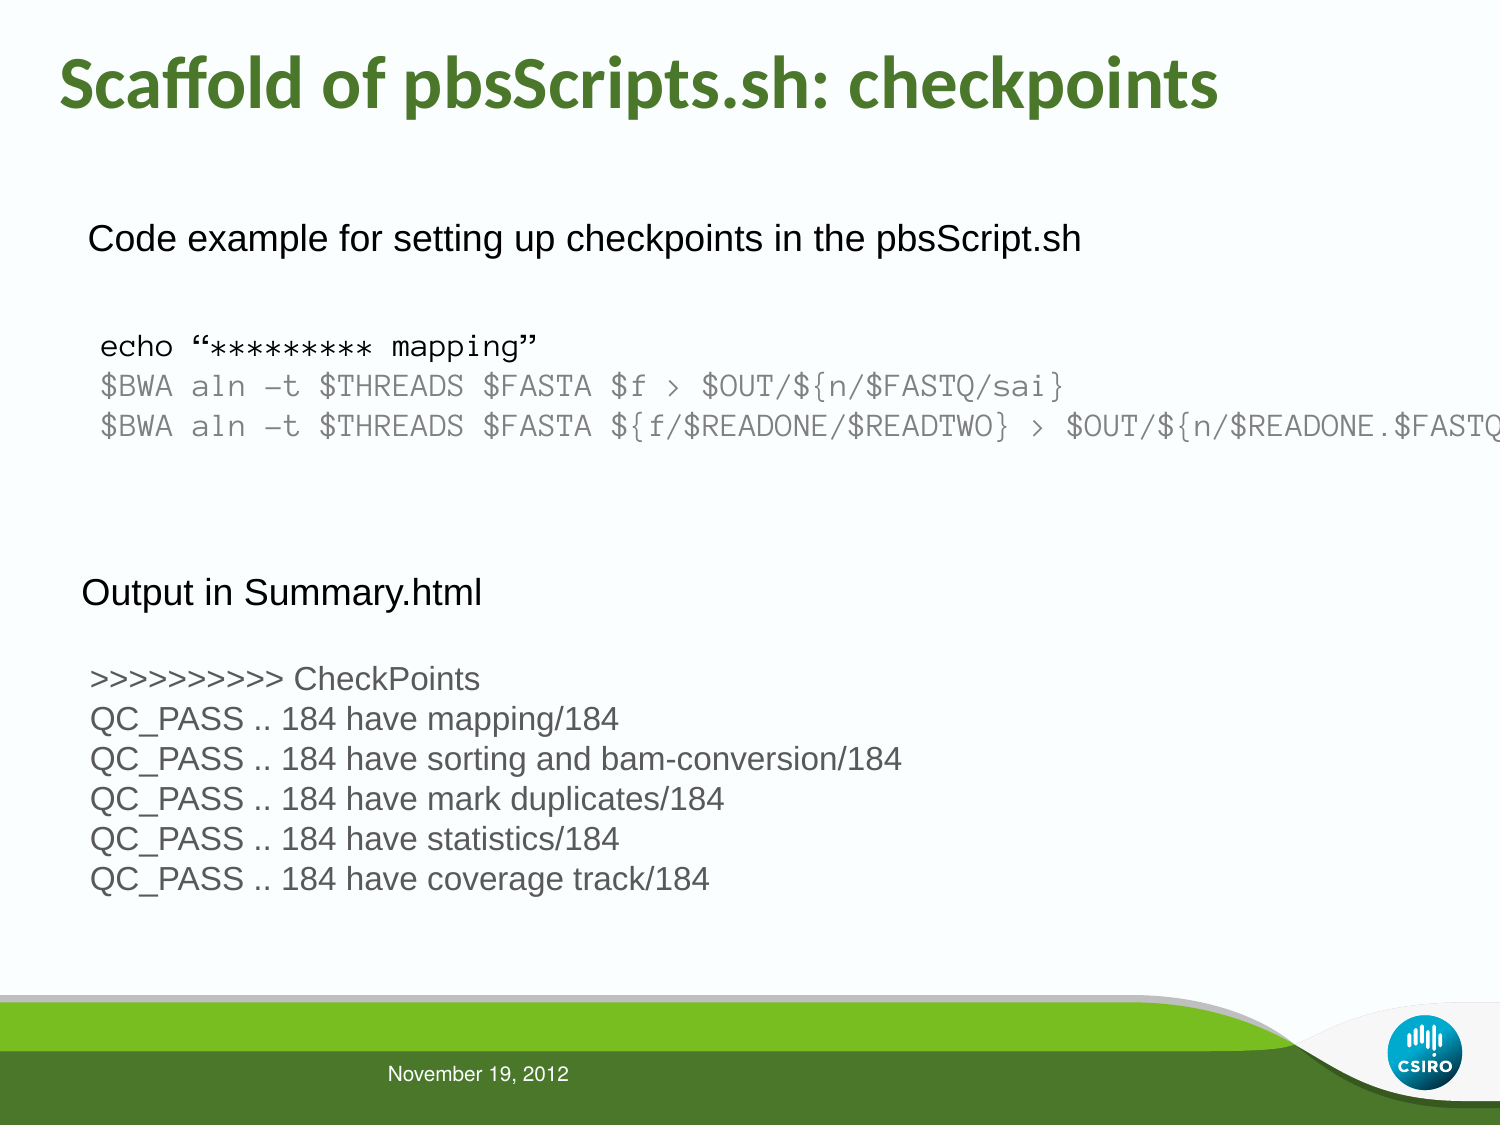

qsub -b y -j y [PBSOPTIONS] pbsScript.sh -k HISEQINF [PARAMETERS]
# Scaffold of pbsScripts.sh: checkpoints
Code example for setting up checkpoints in the pbsScript.sh
echo “********* mapping”
$BWA aln -t $THREADS $FASTA $f > $OUT/${n/$FASTQ/sai}
$BWA aln -t $THREADS $FASTA ${f/$READONE/$READTWO} > $OUT/${n/$READONE.$FASTQ/$READTWO.sai}
Output in Summary.html
>>>>>>>>>> CheckPoints
QC_PASS .. 184 have mapping/184
QC_PASS .. 184 have sorting and bam-conversion/184
QC_PASS .. 184 have mark duplicates/184
QC_PASS .. 184 have statistics/184
QC_PASS .. 184 have coverage track/184
November 19, 2012